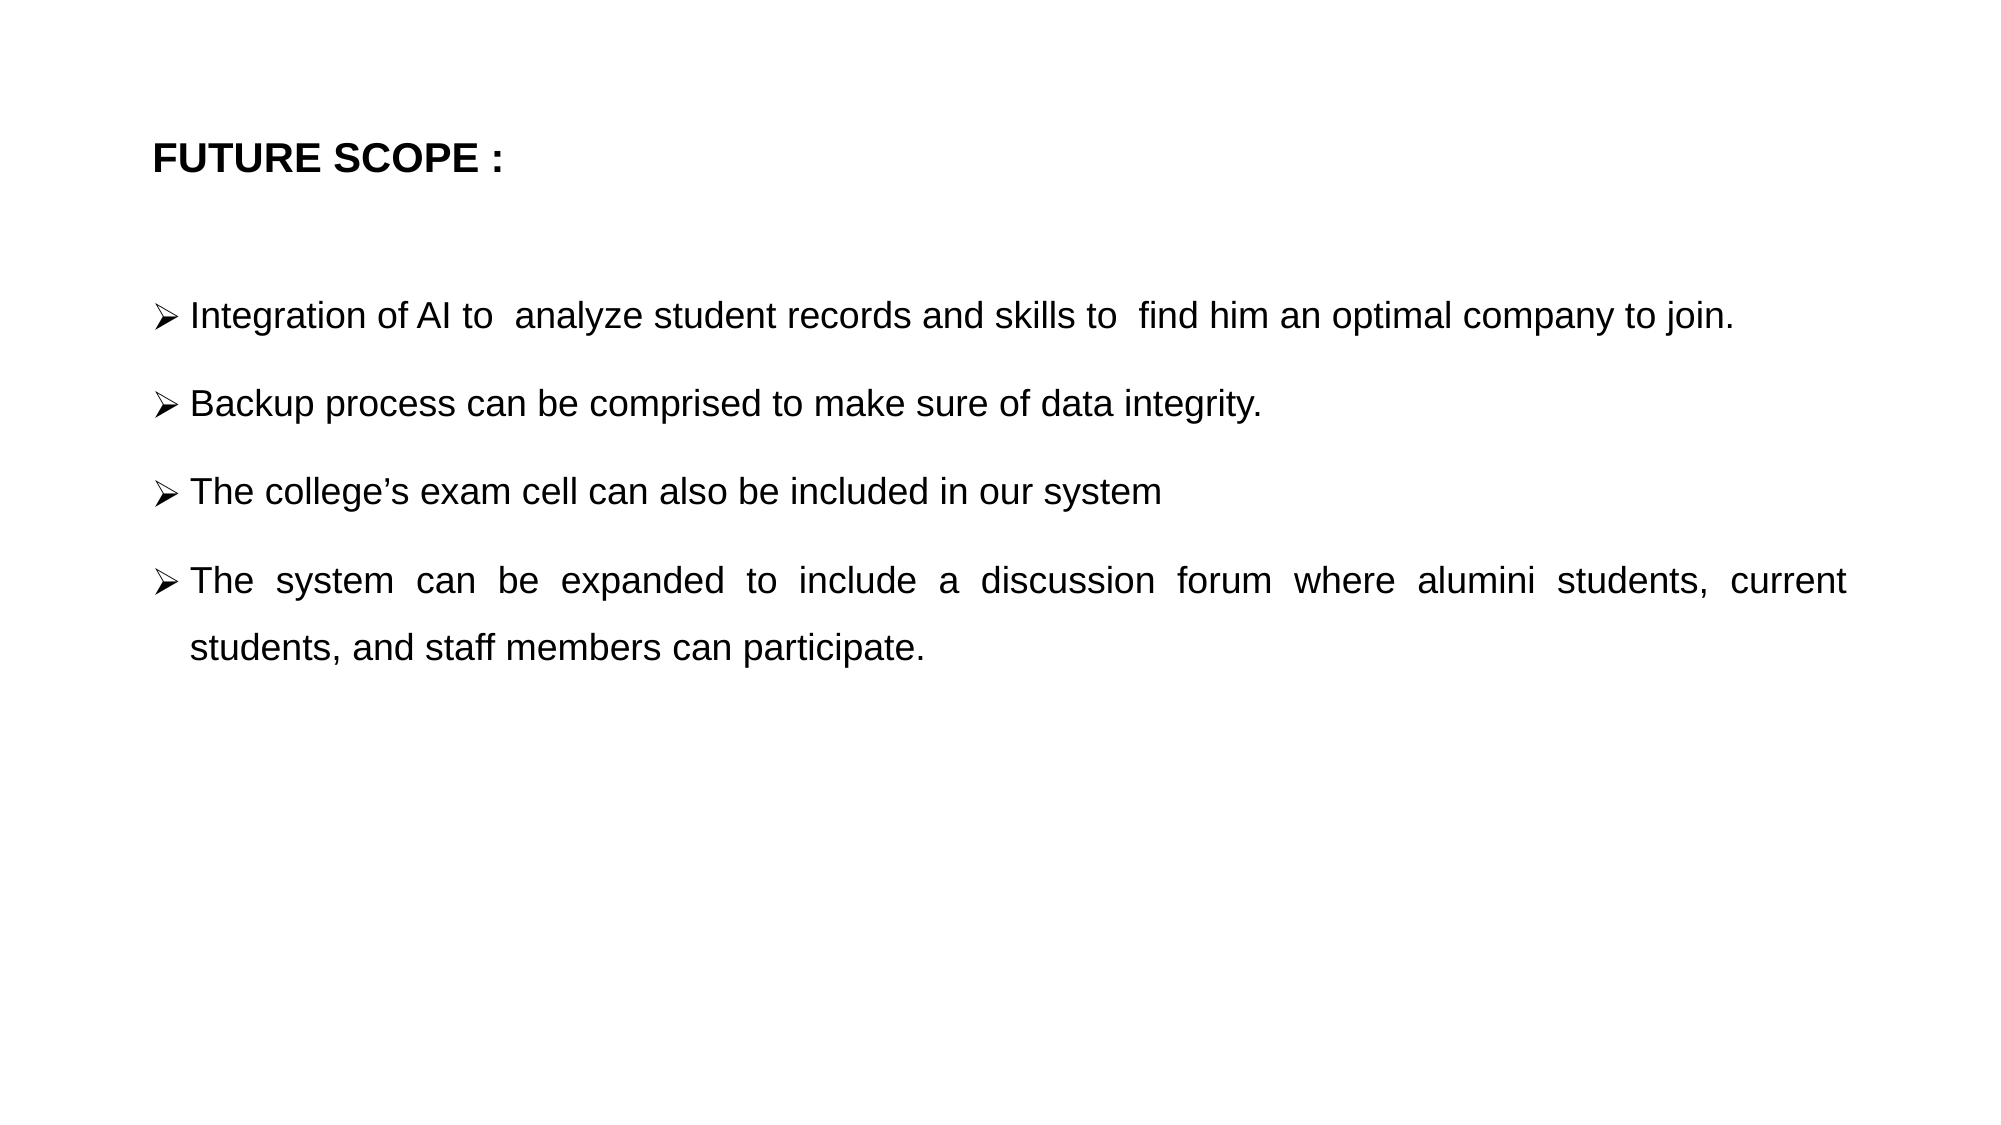

FUTURE SCOPE :

Integration of AI to  analyze student records and skills to  find him an optimal company to join.
Backup process can be comprised to make sure of data integrity.
The college’s exam cell can also be included in our system
The system can be expanded to include a discussion forum where alumini students, current students, and staff members can participate.